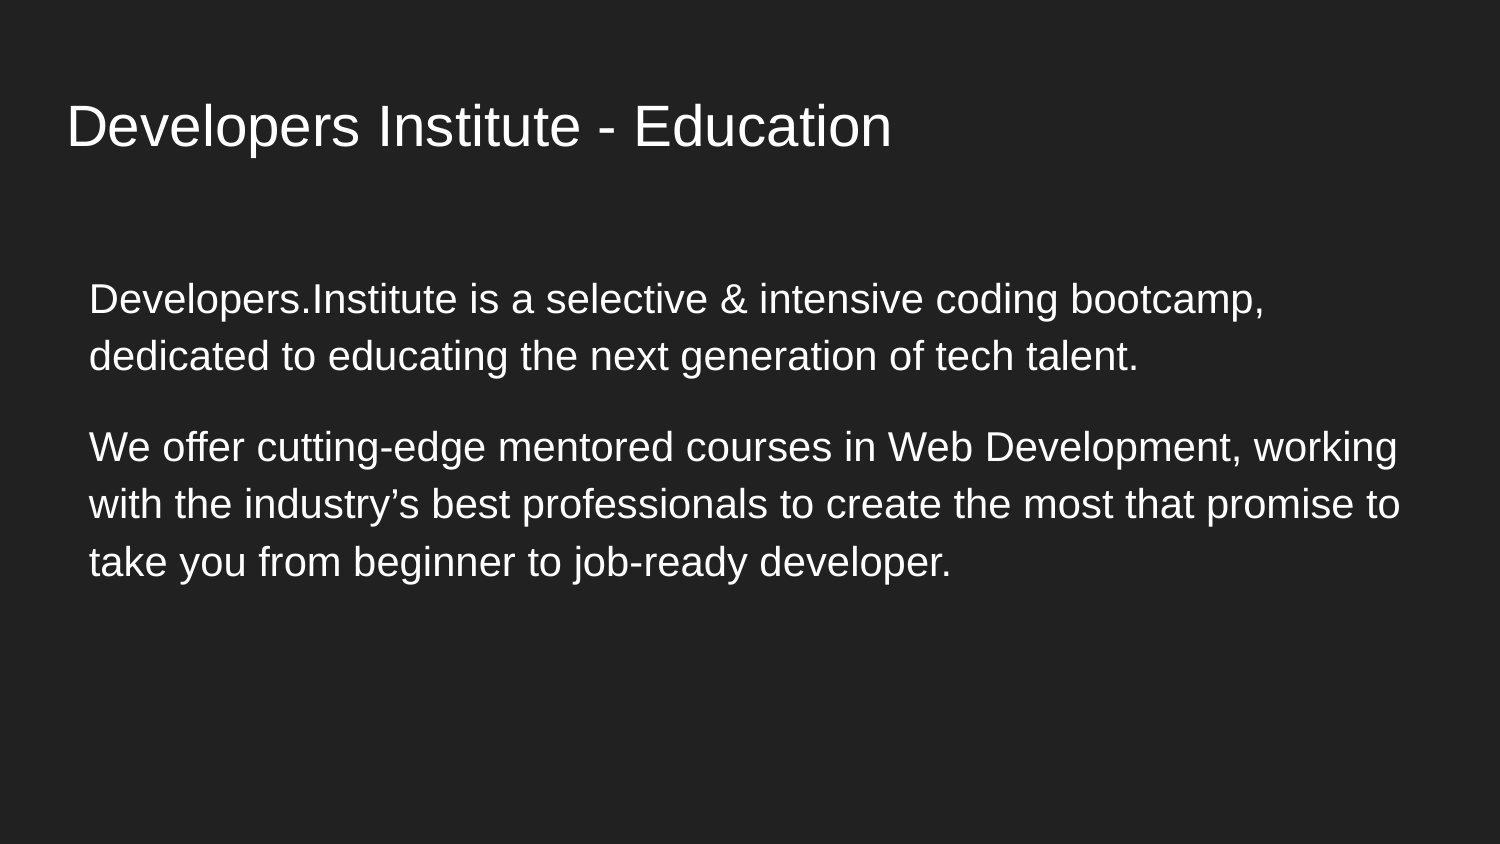

# Developers Institute - Education
Developers.Institute is a selective & intensive coding bootcamp, dedicated to educating the next generation of tech talent.
We offer cutting-edge mentored courses in Web Development, working with the industry’s best professionals to create the most that promise to take you from beginner to job-ready developer.